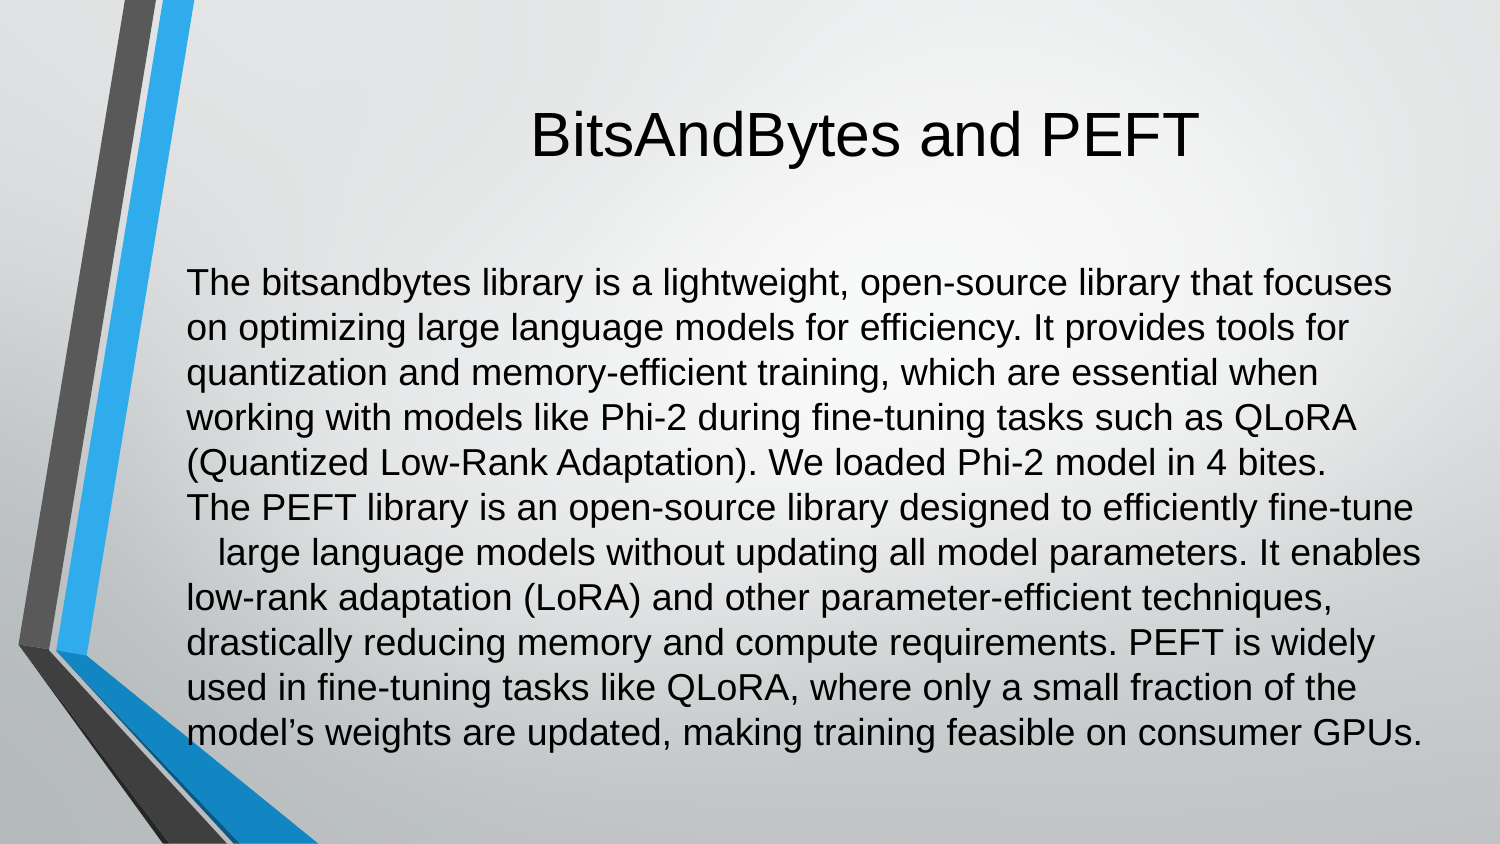

# BitsAndBytes and PEFT
The bitsandbytes library is a lightweight, open-source library that focuses on optimizing large language models for efficiency. It provides tools for quantization and memory-efficient training, which are essential when working with models like Phi-2 during fine-tuning tasks such as QLoRA (Quantized Low-Rank Adaptation). We loaded Phi-2 model in 4 bites.
The PEFT library is an open-source library designed to efficiently fine-tune      large language models without updating all model parameters. It enables low-rank adaptation (LoRA) and other parameter-efficient techniques, drastically reducing memory and compute requirements. PEFT is widely used in fine-tuning tasks like QLoRA, where only a small fraction of the model’s weights are updated, making training feasible on consumer GPUs.